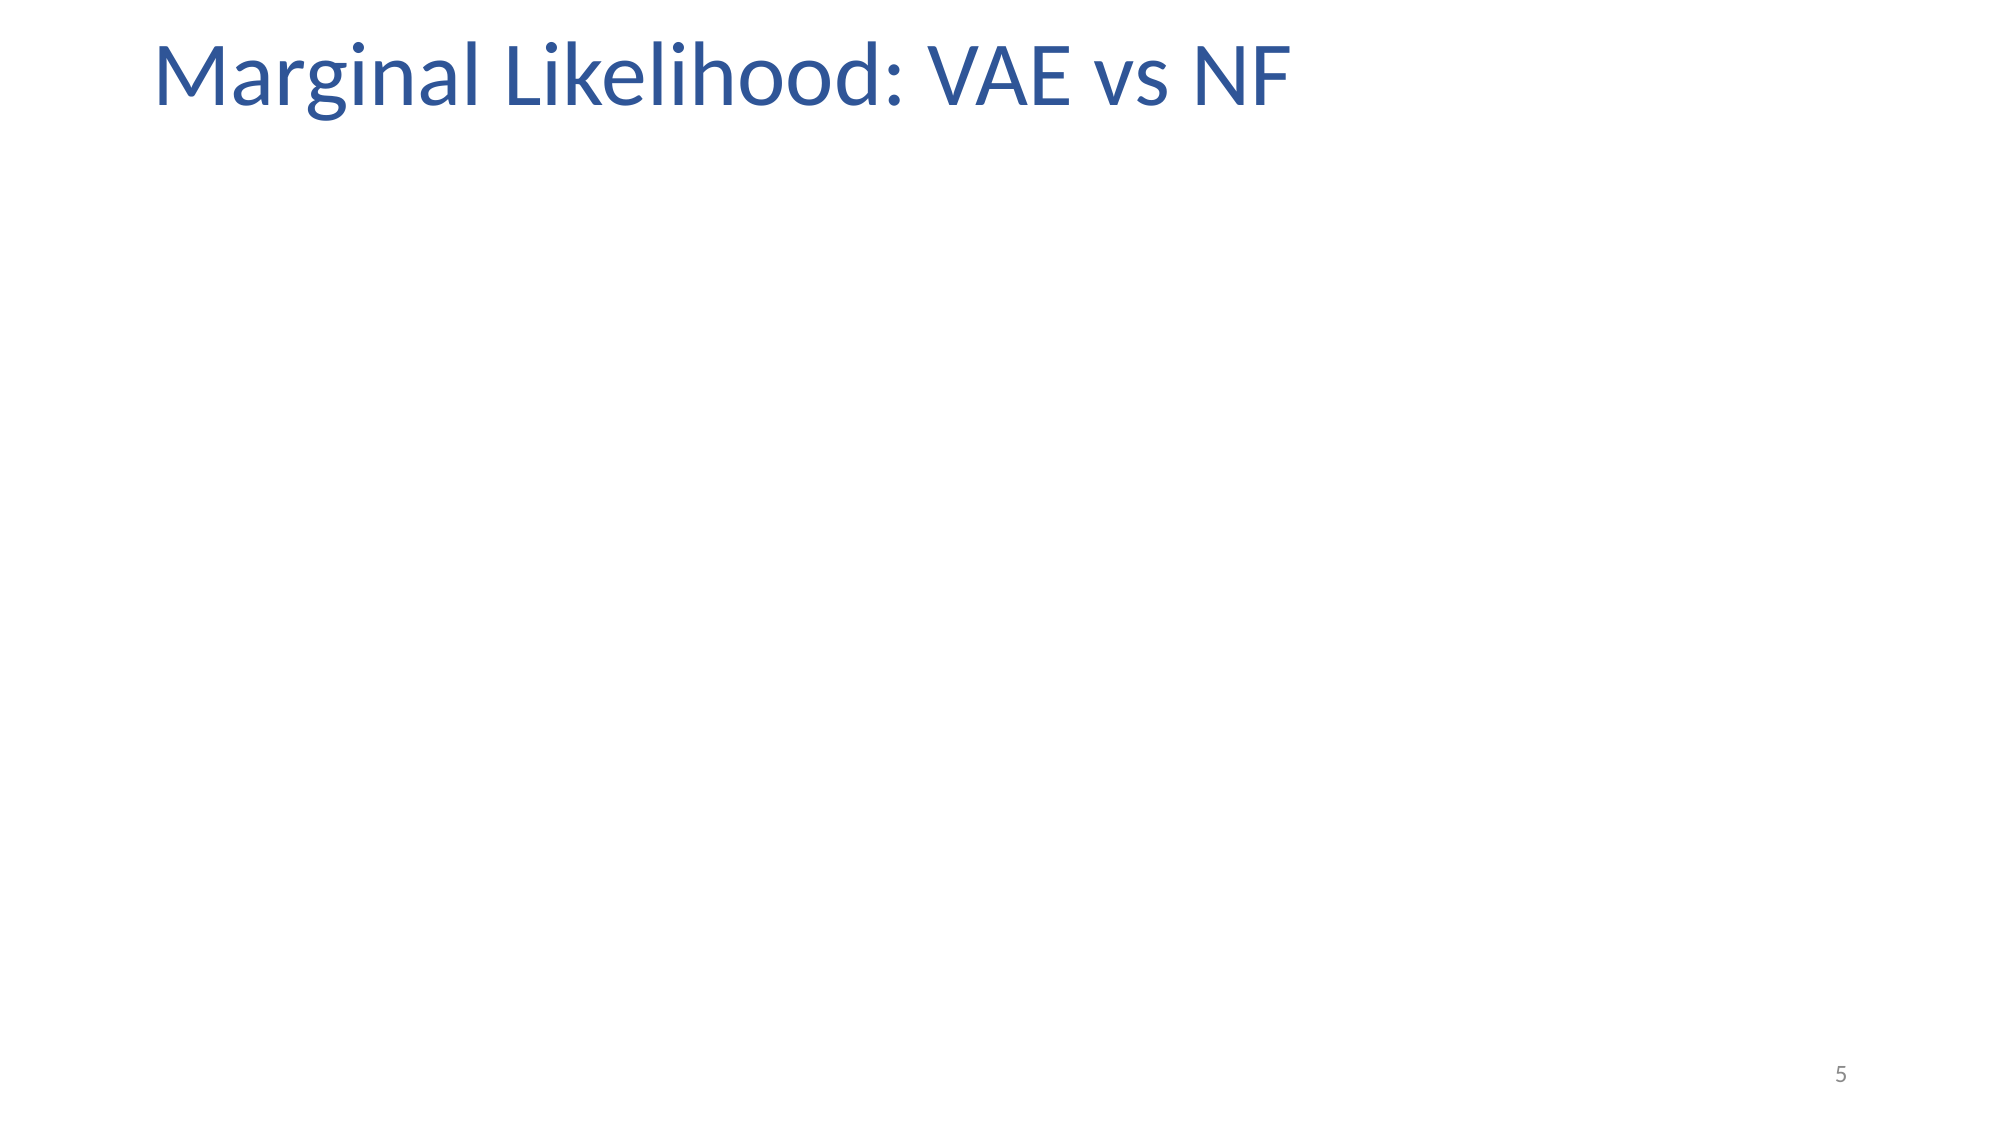

# Marginal Likelihood: VAE vs NF

5